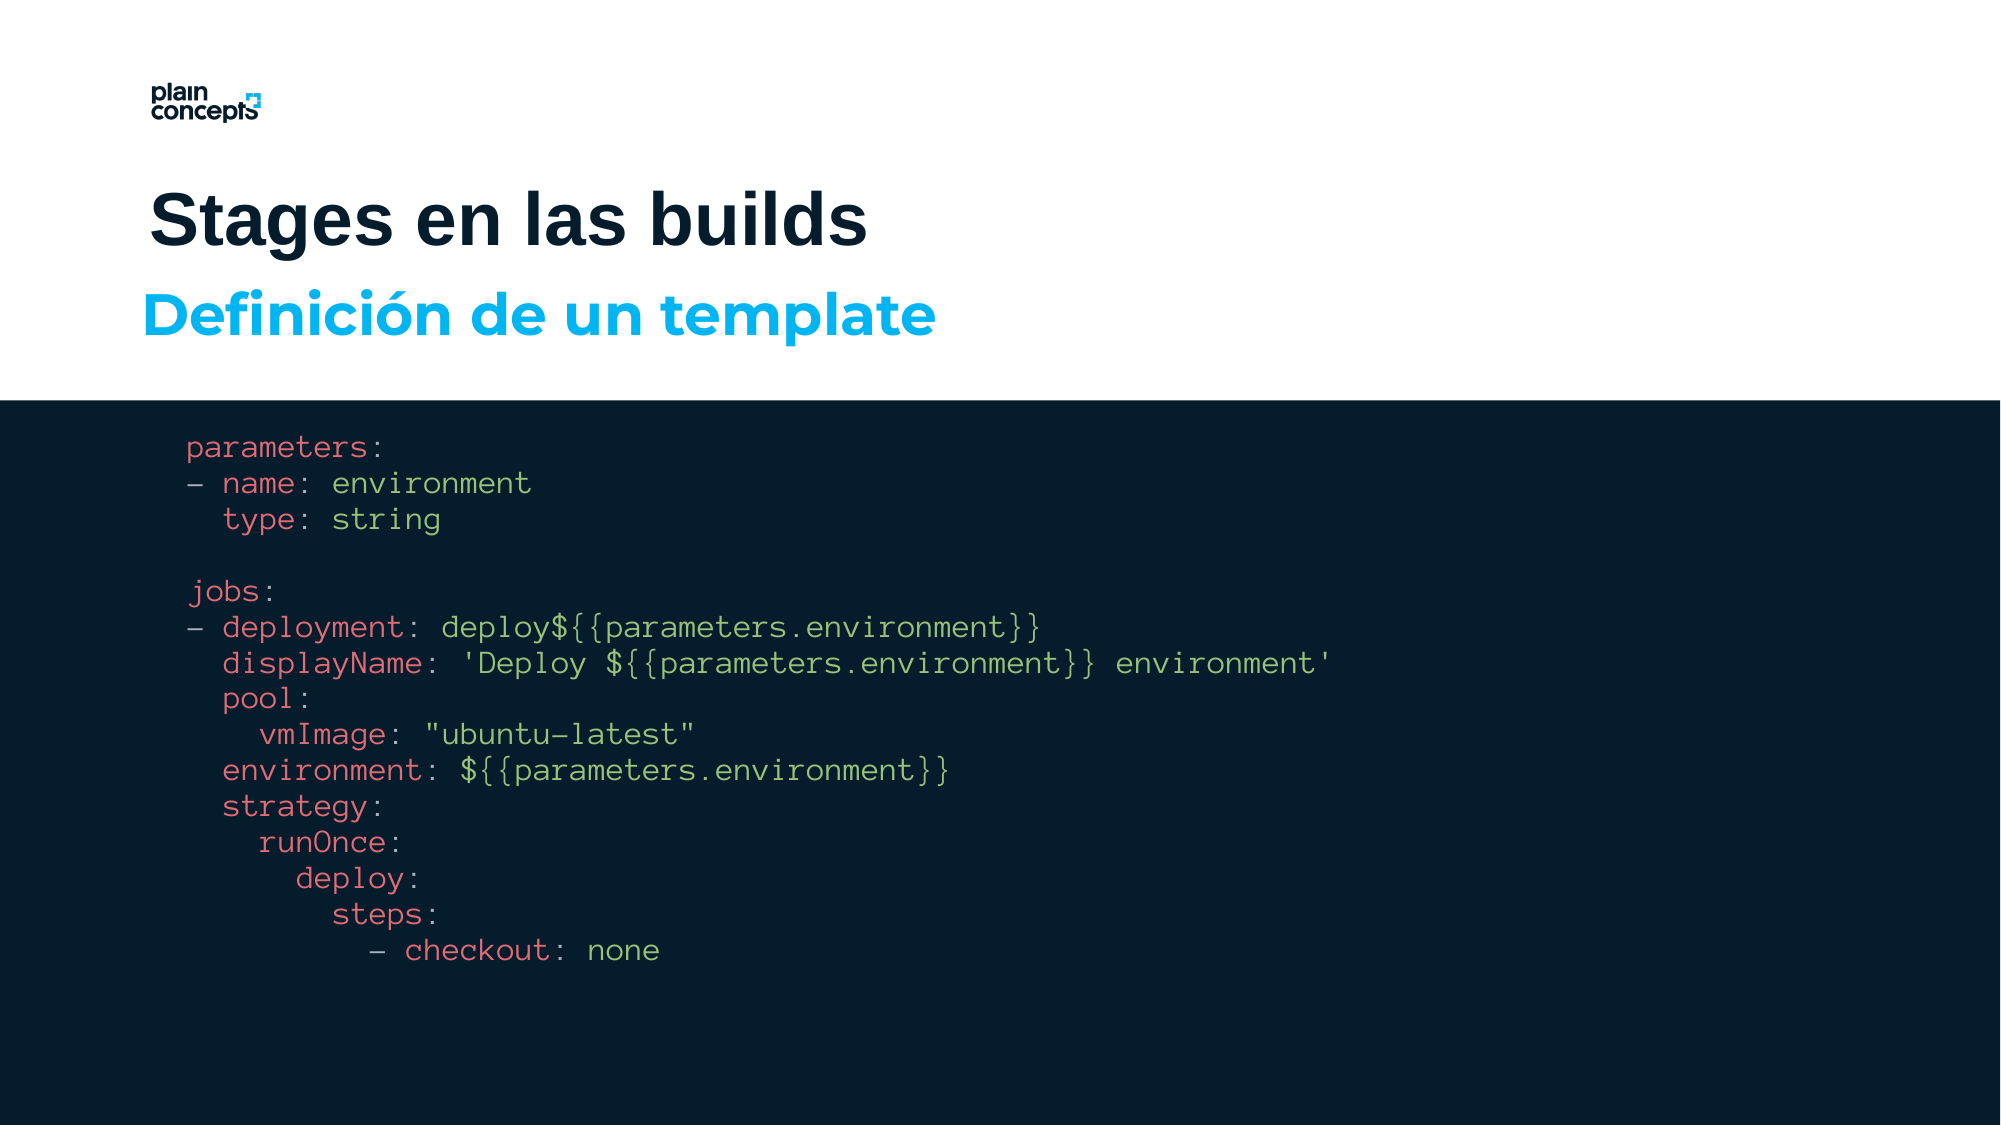

Stages en las builds
Definición de un template
parameters:
- name: environment
  type: string
jobs:
- deployment: deploy${{parameters.environment}}
  displayName: 'Deploy ${{parameters.environment}} environment'
  pool:
    vmImage: "ubuntu-latest"
  environment: ${{parameters.environment}}
  strategy:
    runOnce:
      deploy:
        steps:
          - checkout: none